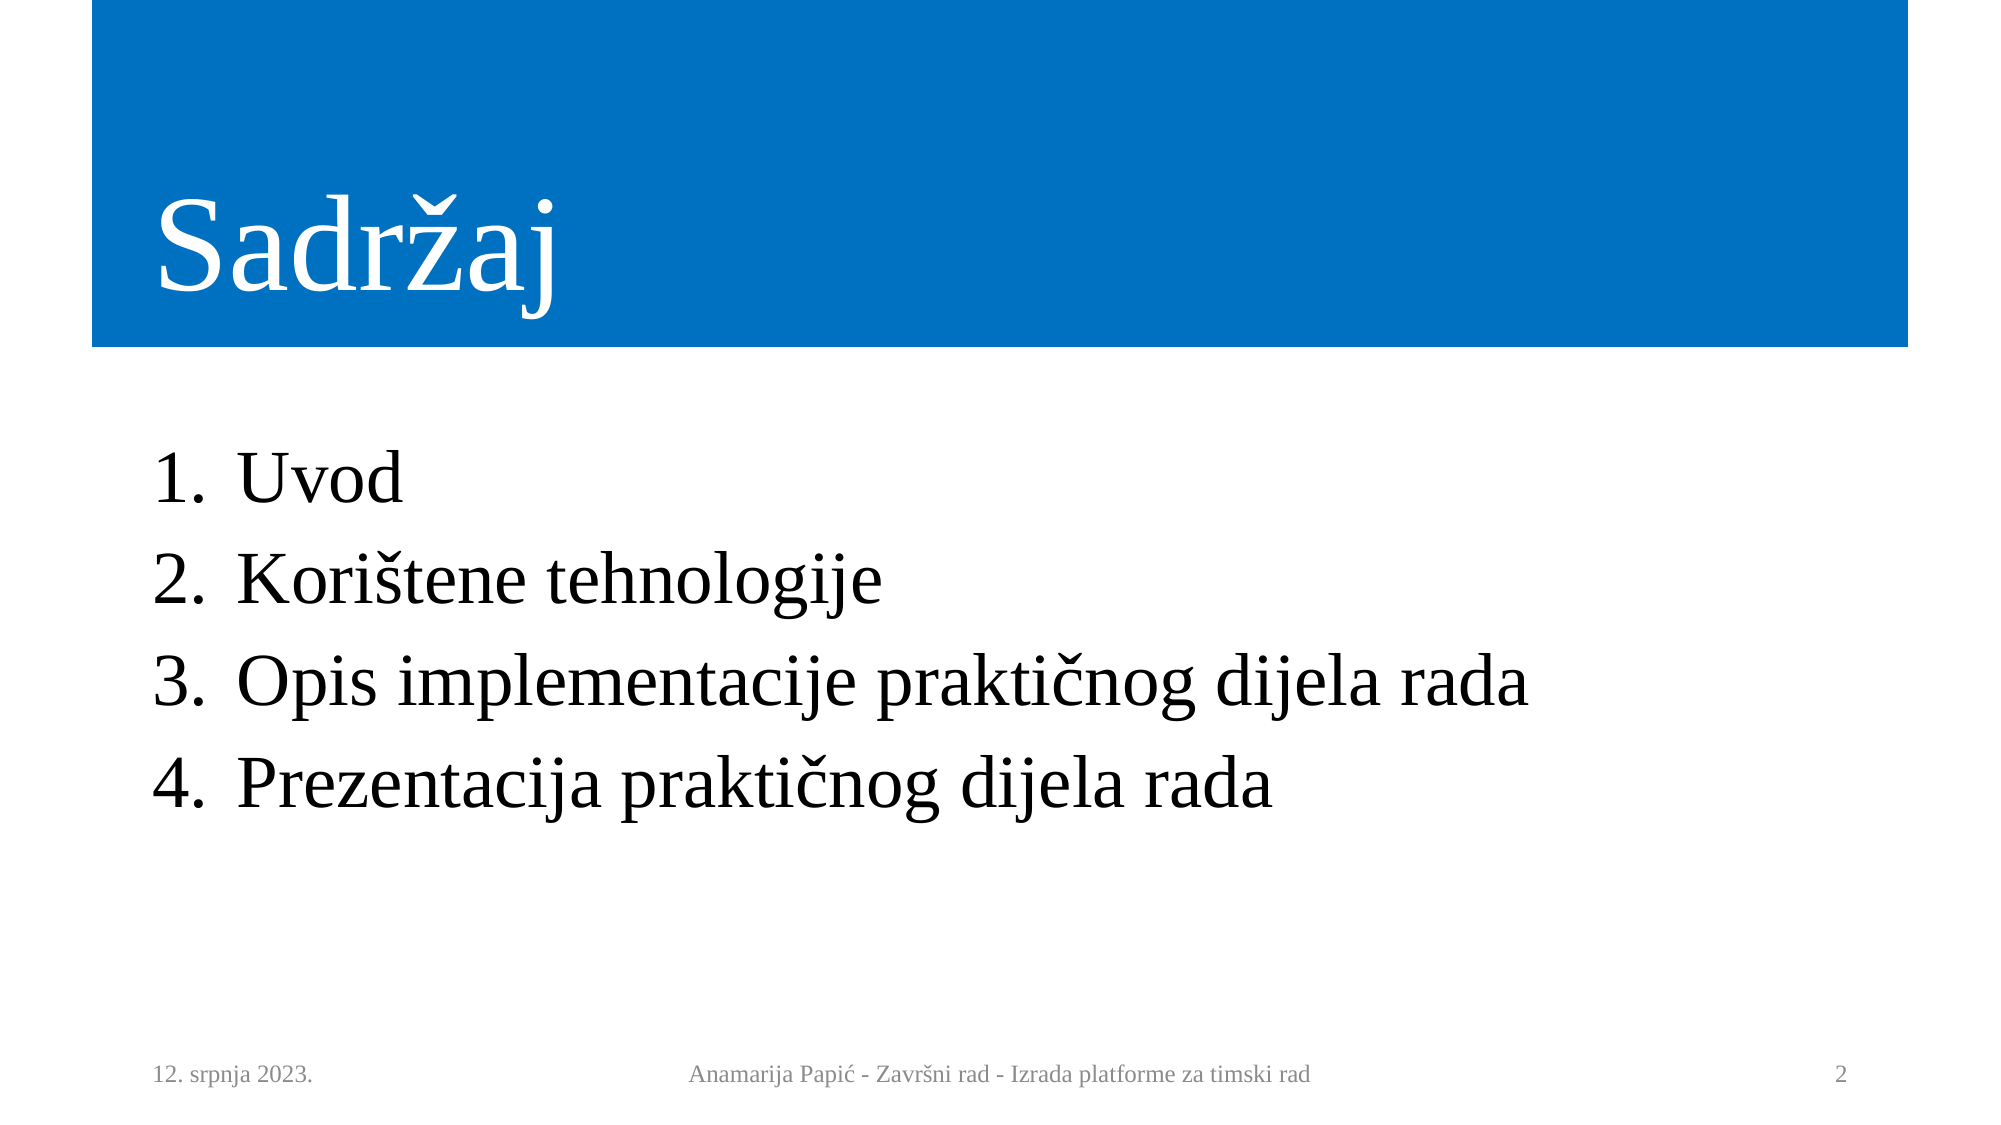

# Sadržaj
Uvod
Korištene tehnologije
Opis implementacije praktičnog dijela rada
Prezentacija praktičnog dijela rada
12. srpnja 2023.
Anamarija Papić - Završni rad - Izrada platforme za timski rad
2